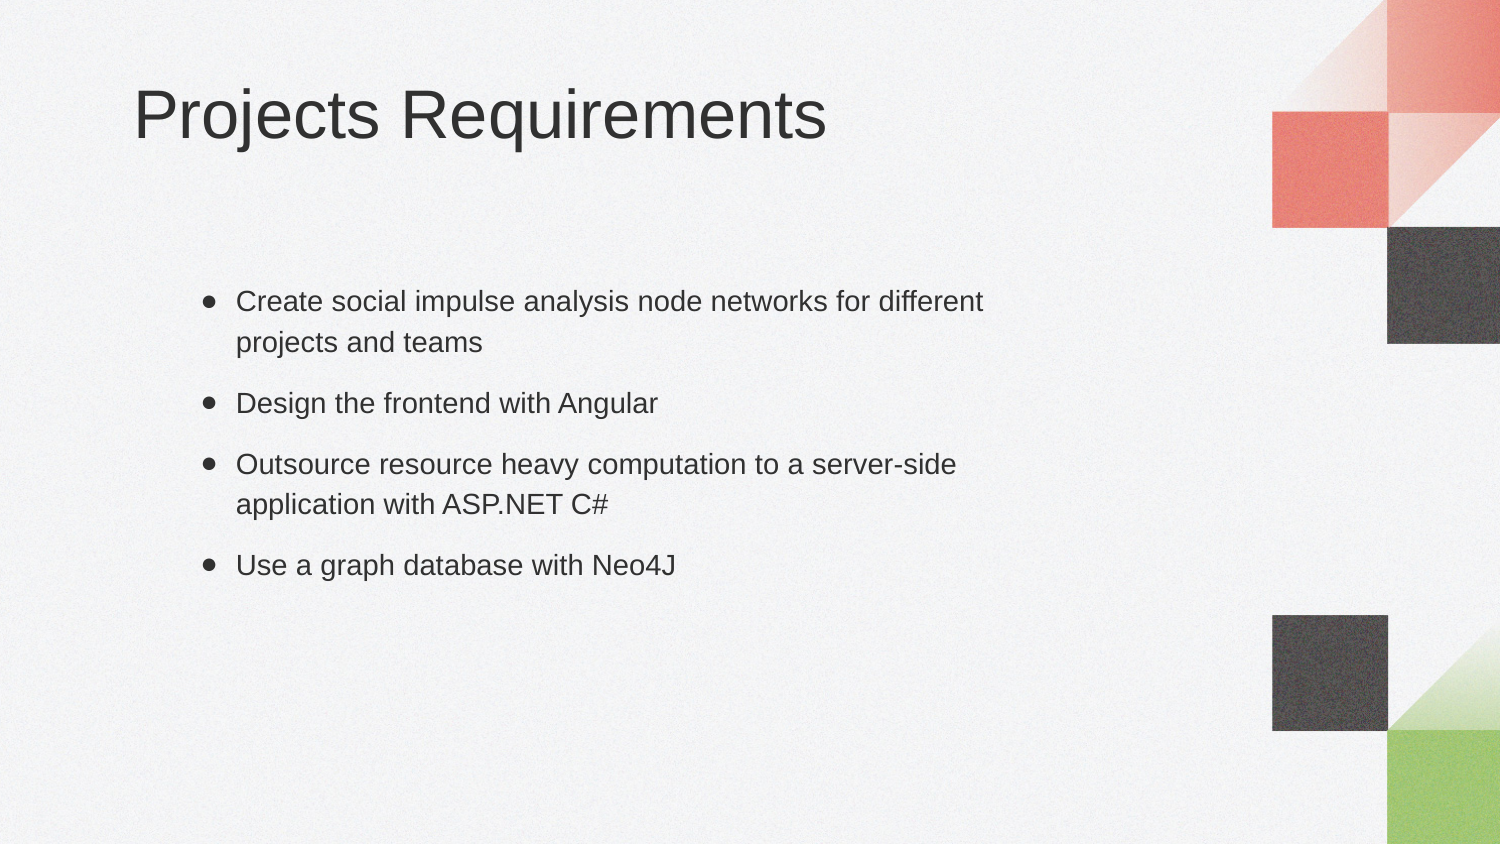

# Projects Requirements
Create social impulse analysis node networks for different projects and teams
Design the frontend with Angular
Outsource resource heavy computation to a server-side application with ASP.NET C#
Use a graph database with Neo4J